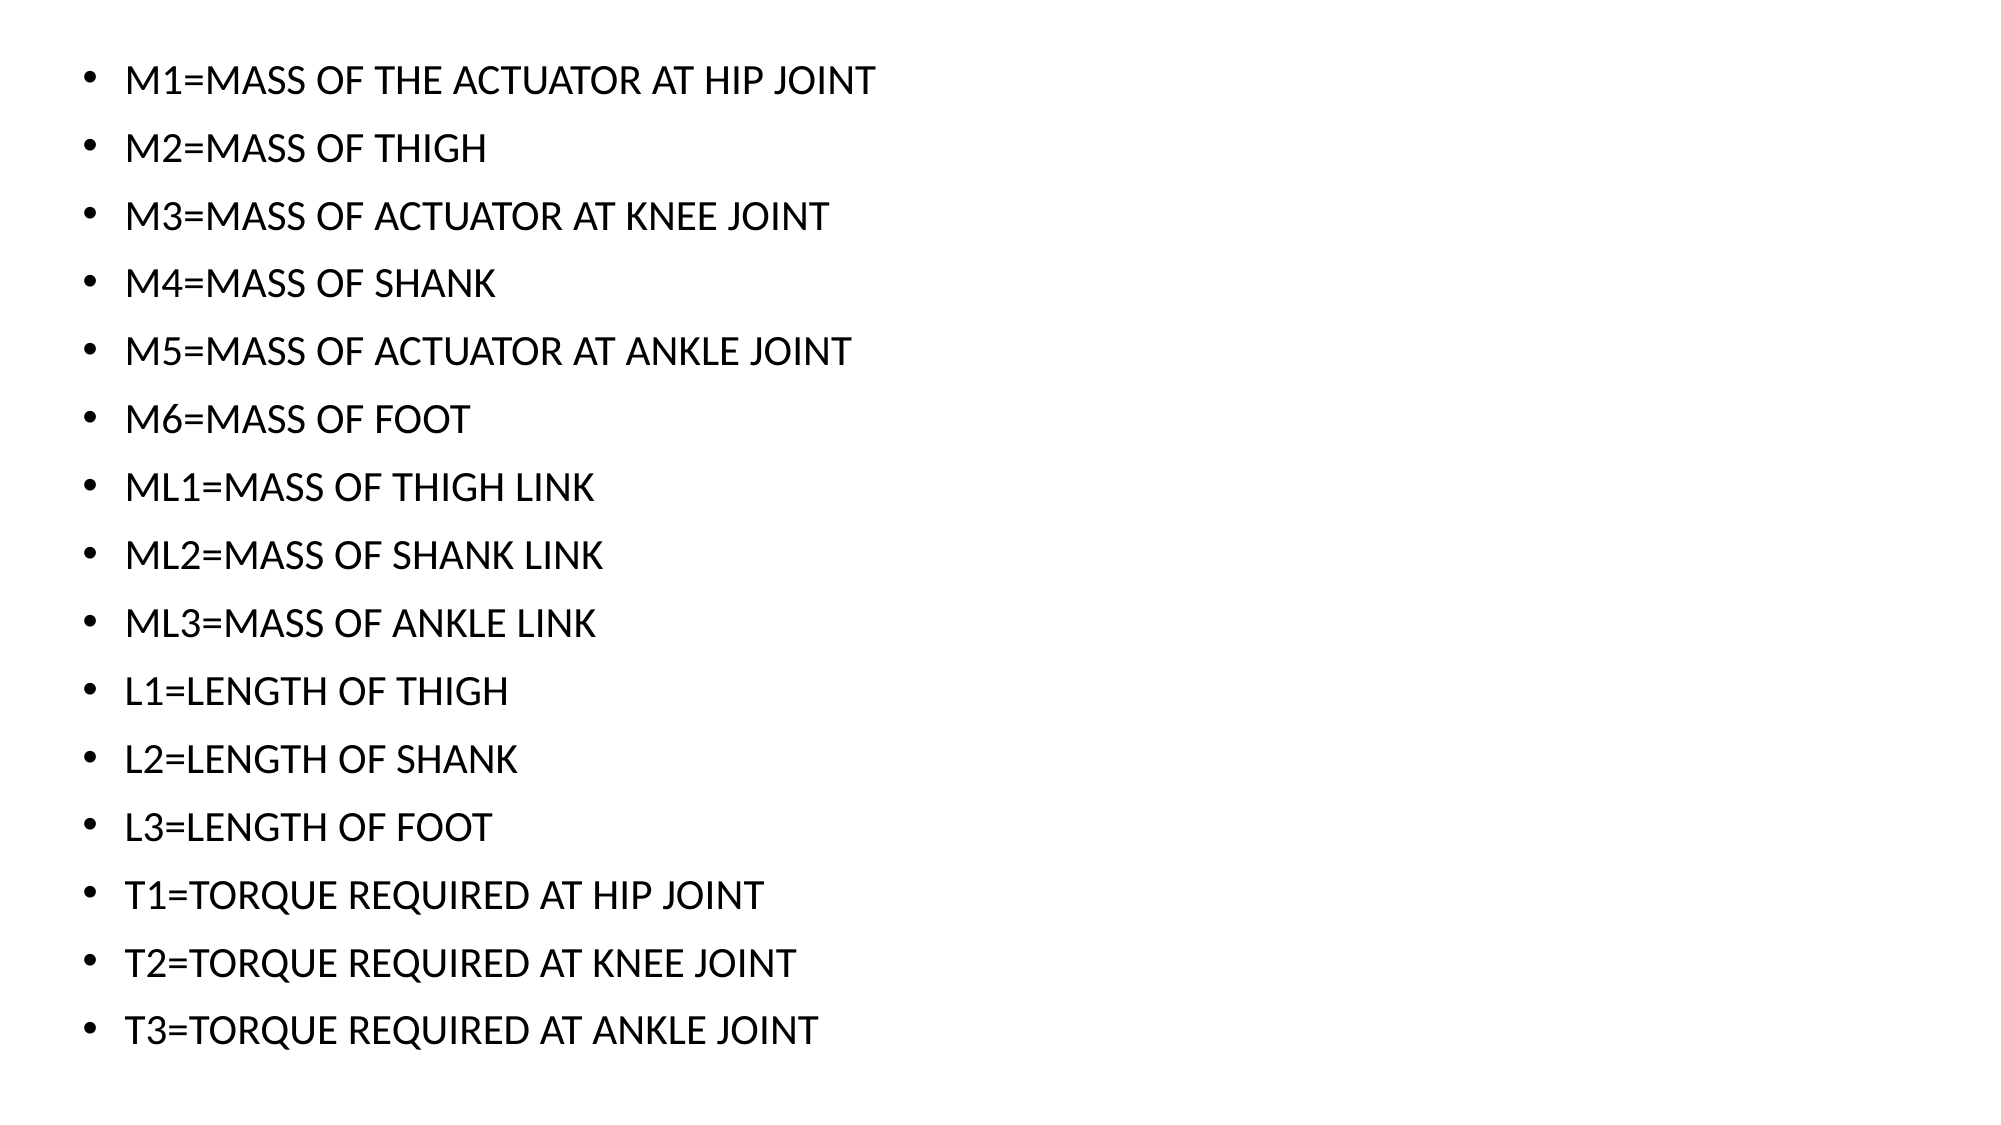

M1=MASS OF THE ACTUATOR AT HIP JOINT
M2=MASS OF THIGH
M3=MASS OF ACTUATOR AT KNEE JOINT
M4=MASS OF SHANK
M5=MASS OF ACTUATOR AT ANKLE JOINT
M6=MASS OF FOOT
ML1=MASS OF THIGH LINK
ML2=MASS OF SHANK LINK
ML3=MASS OF ANKLE LINK
L1=LENGTH OF THIGH
L2=LENGTH OF SHANK
L3=LENGTH OF FOOT
T1=TORQUE REQUIRED AT HIP JOINT
T2=TORQUE REQUIRED AT KNEE JOINT
T3=TORQUE REQUIRED AT ANKLE JOINT